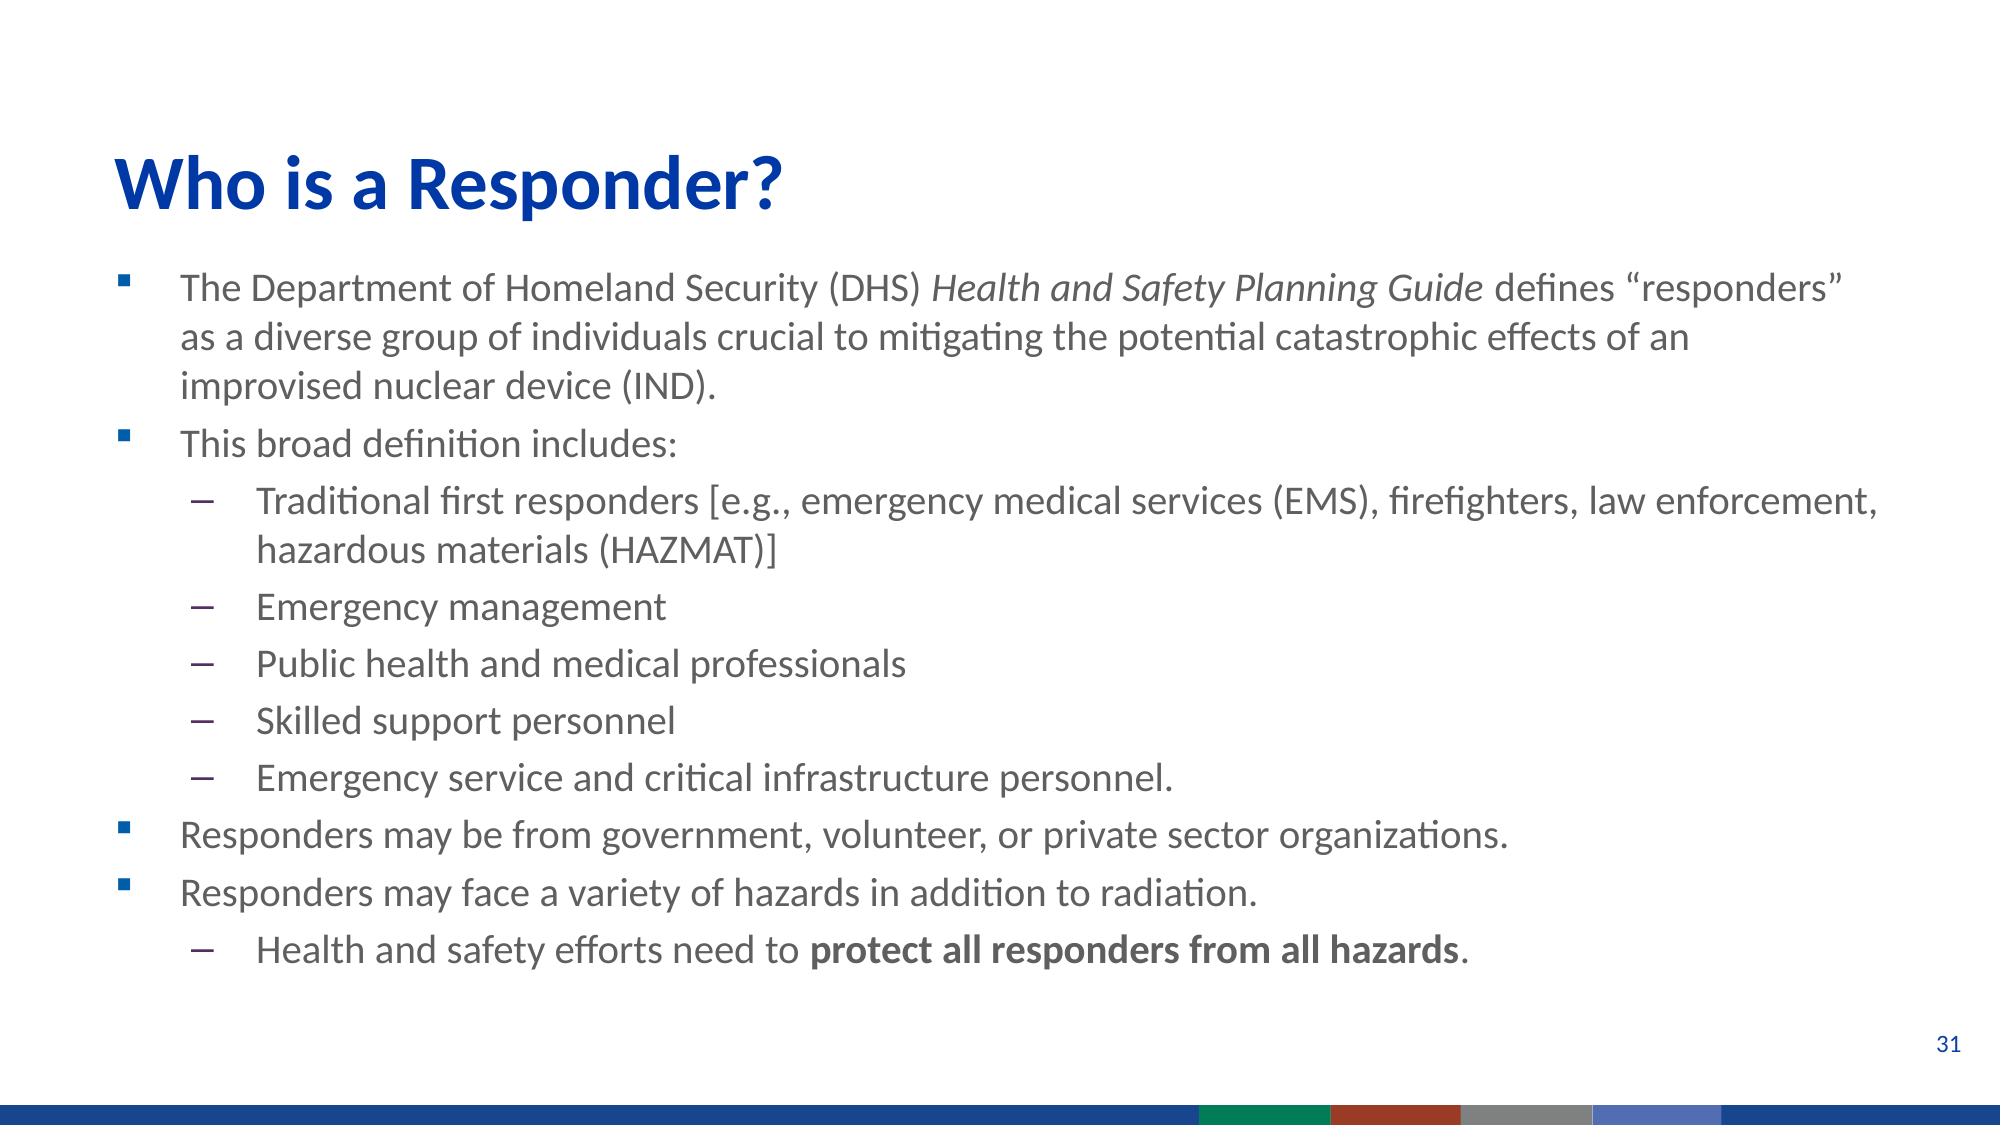

# Who is a Responder?
The Department of Homeland Security (DHS) Health and Safety Planning Guide defines “responders” as a diverse group of individuals crucial to mitigating the potential catastrophic effects of an improvised nuclear device (IND).
This broad definition includes:
Traditional first responders [e.g., emergency medical services (EMS), firefighters, law enforcement, hazardous materials (HAZMAT)]
Emergency management
Public health and medical professionals
Skilled support personnel
Emergency service and critical infrastructure personnel.
Responders may be from government, volunteer, or private sector organizations.
Responders may face a variety of hazards in addition to radiation.
Health and safety efforts need to protect all responders from all hazards.
31